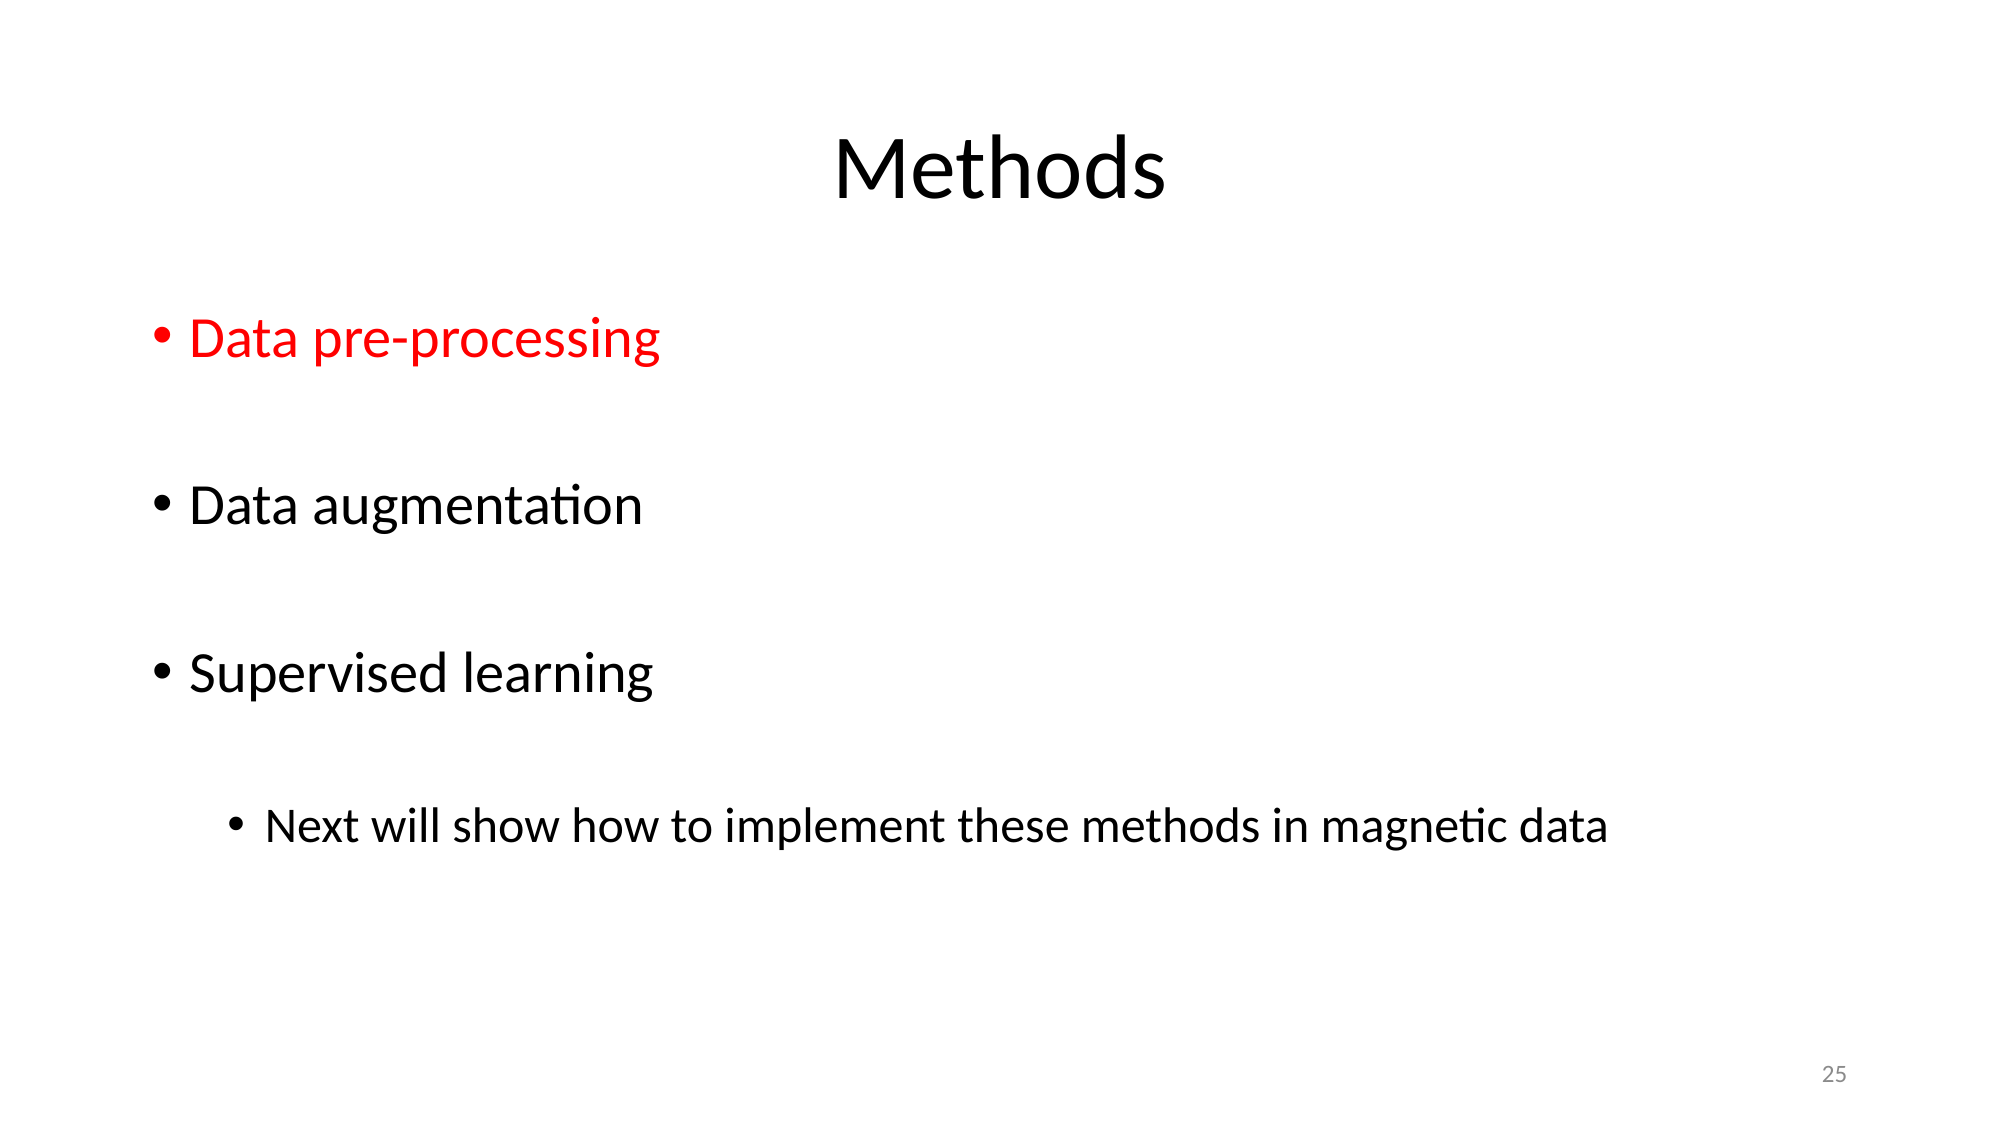

# Methods
Data pre-processing

Data augmentation

Supervised learning

Next will show how to implement these methods in magnetic data
25